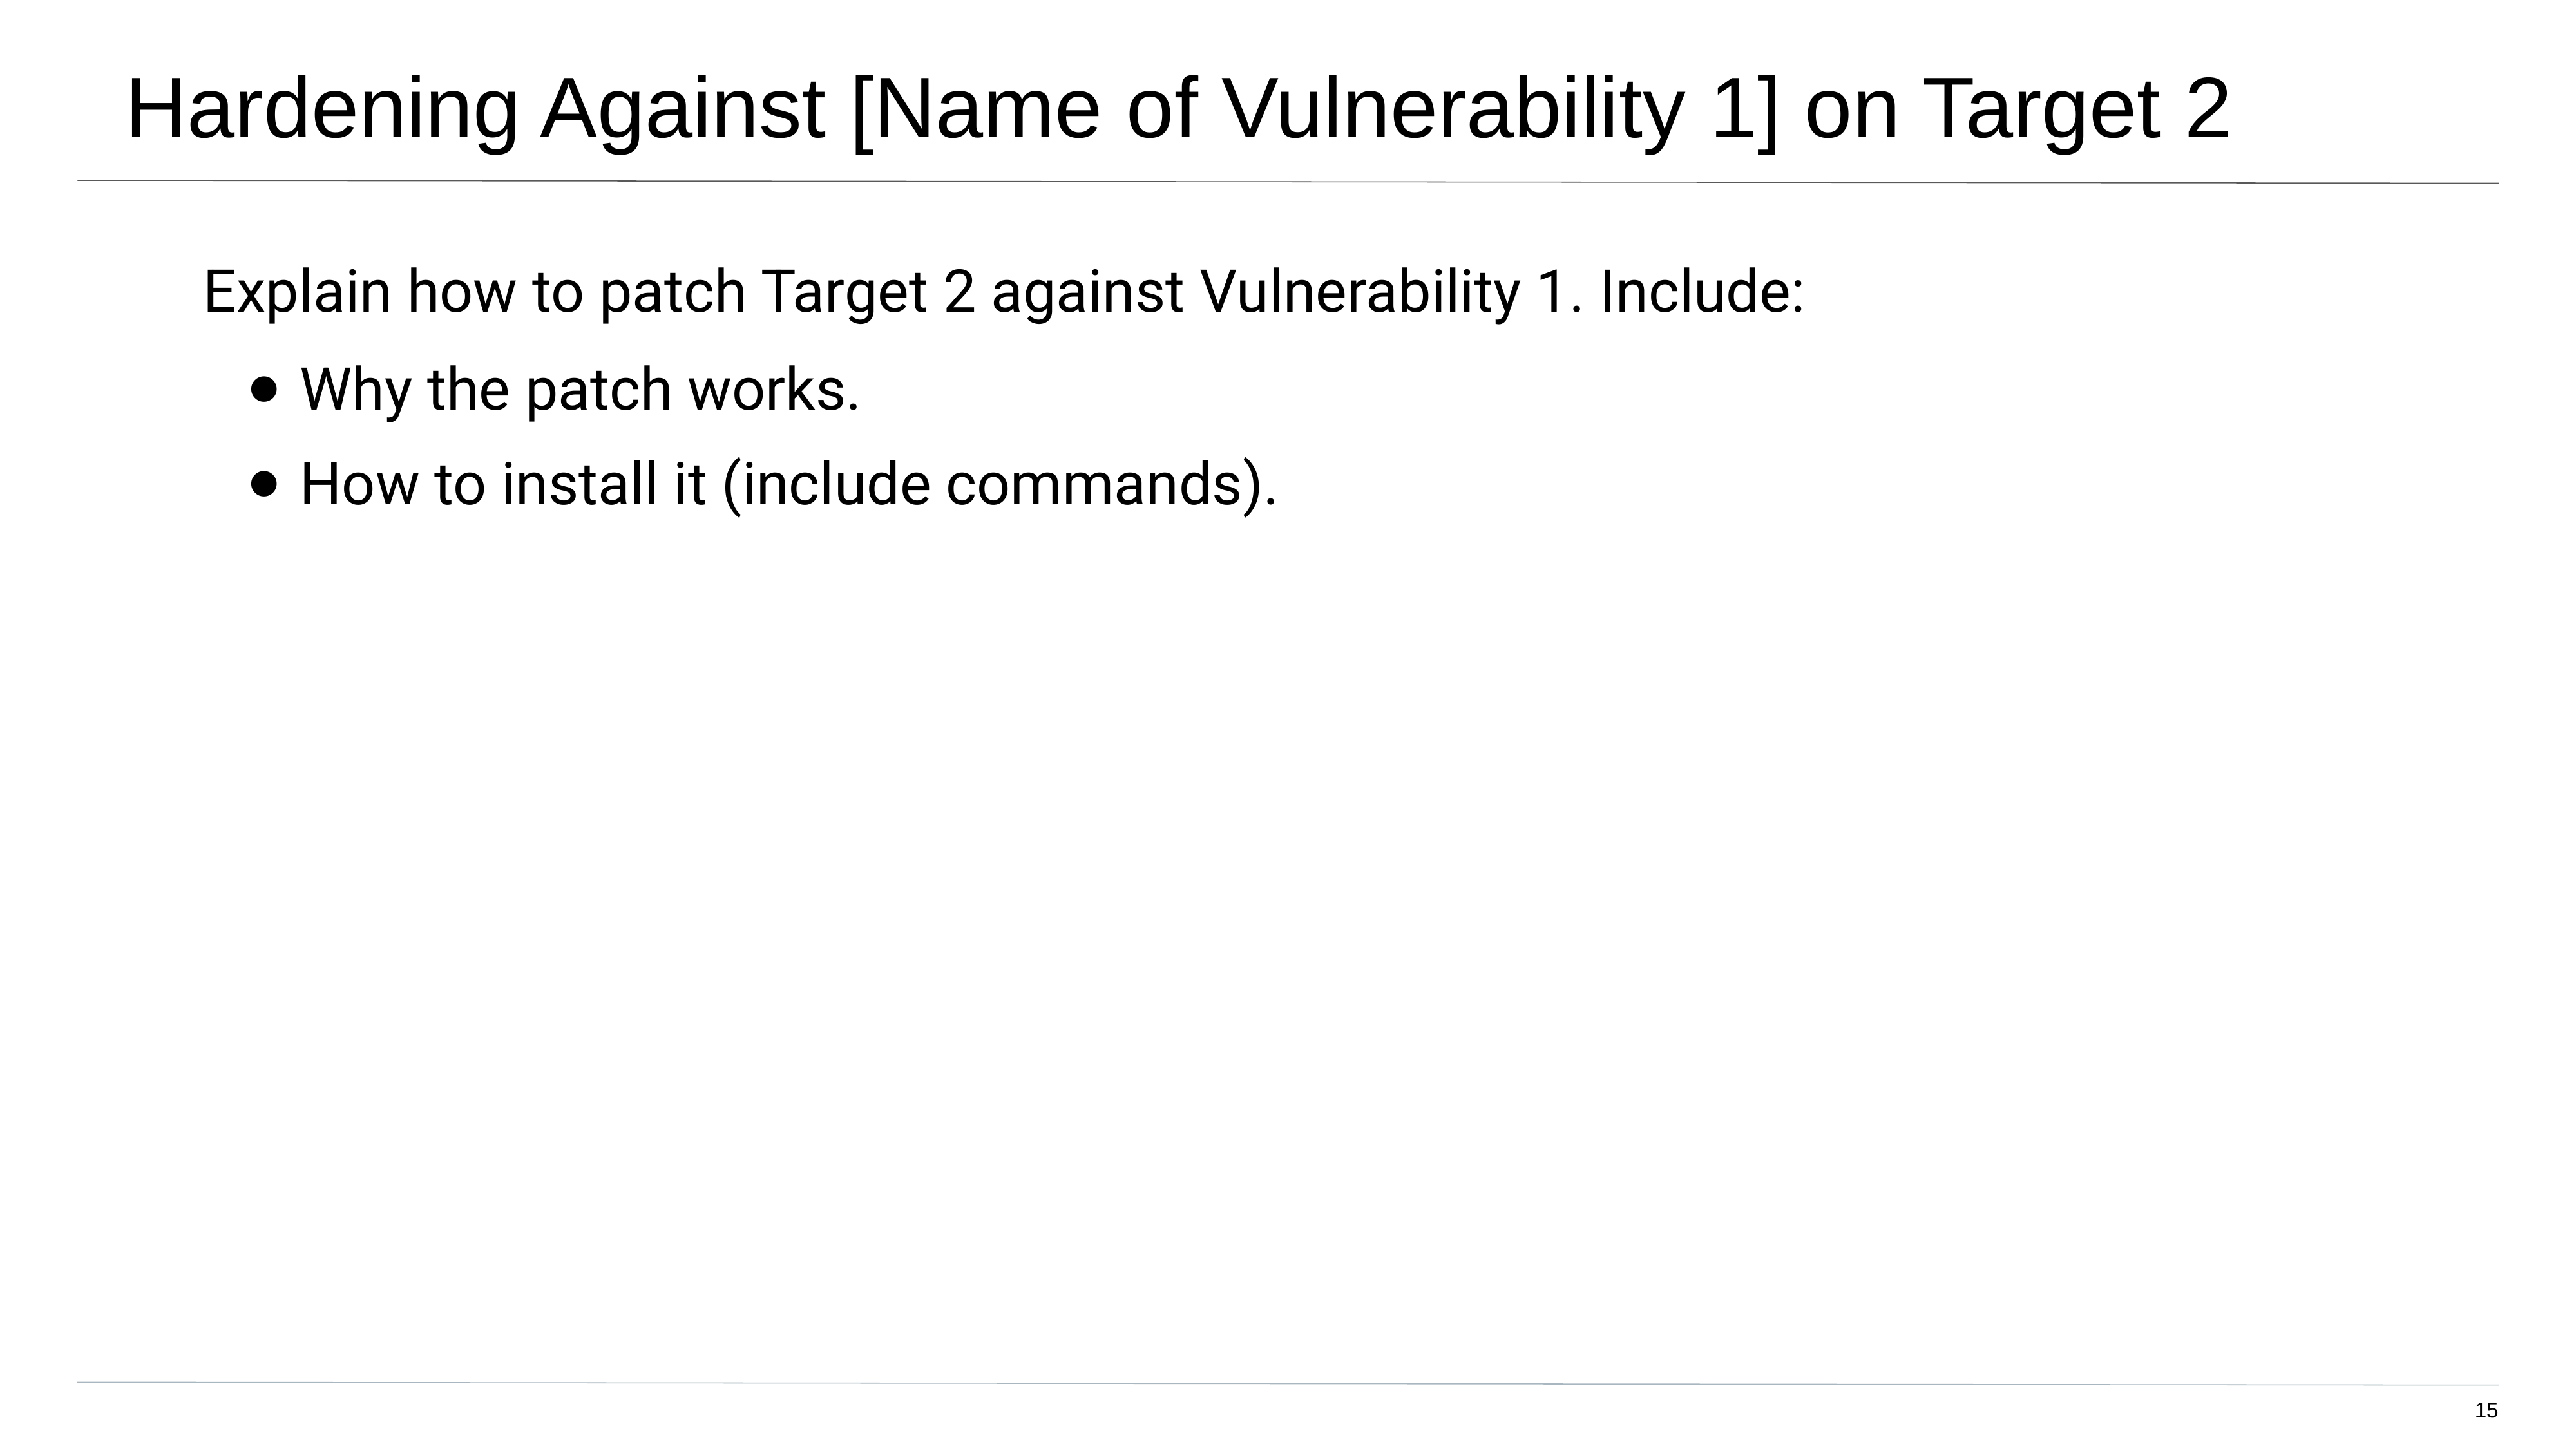

# Hardening Against [Name of Vulnerability 1] on Target 2
Explain how to patch Target 2 against Vulnerability 1. Include:
Why the patch works.
How to install it (include commands).
15